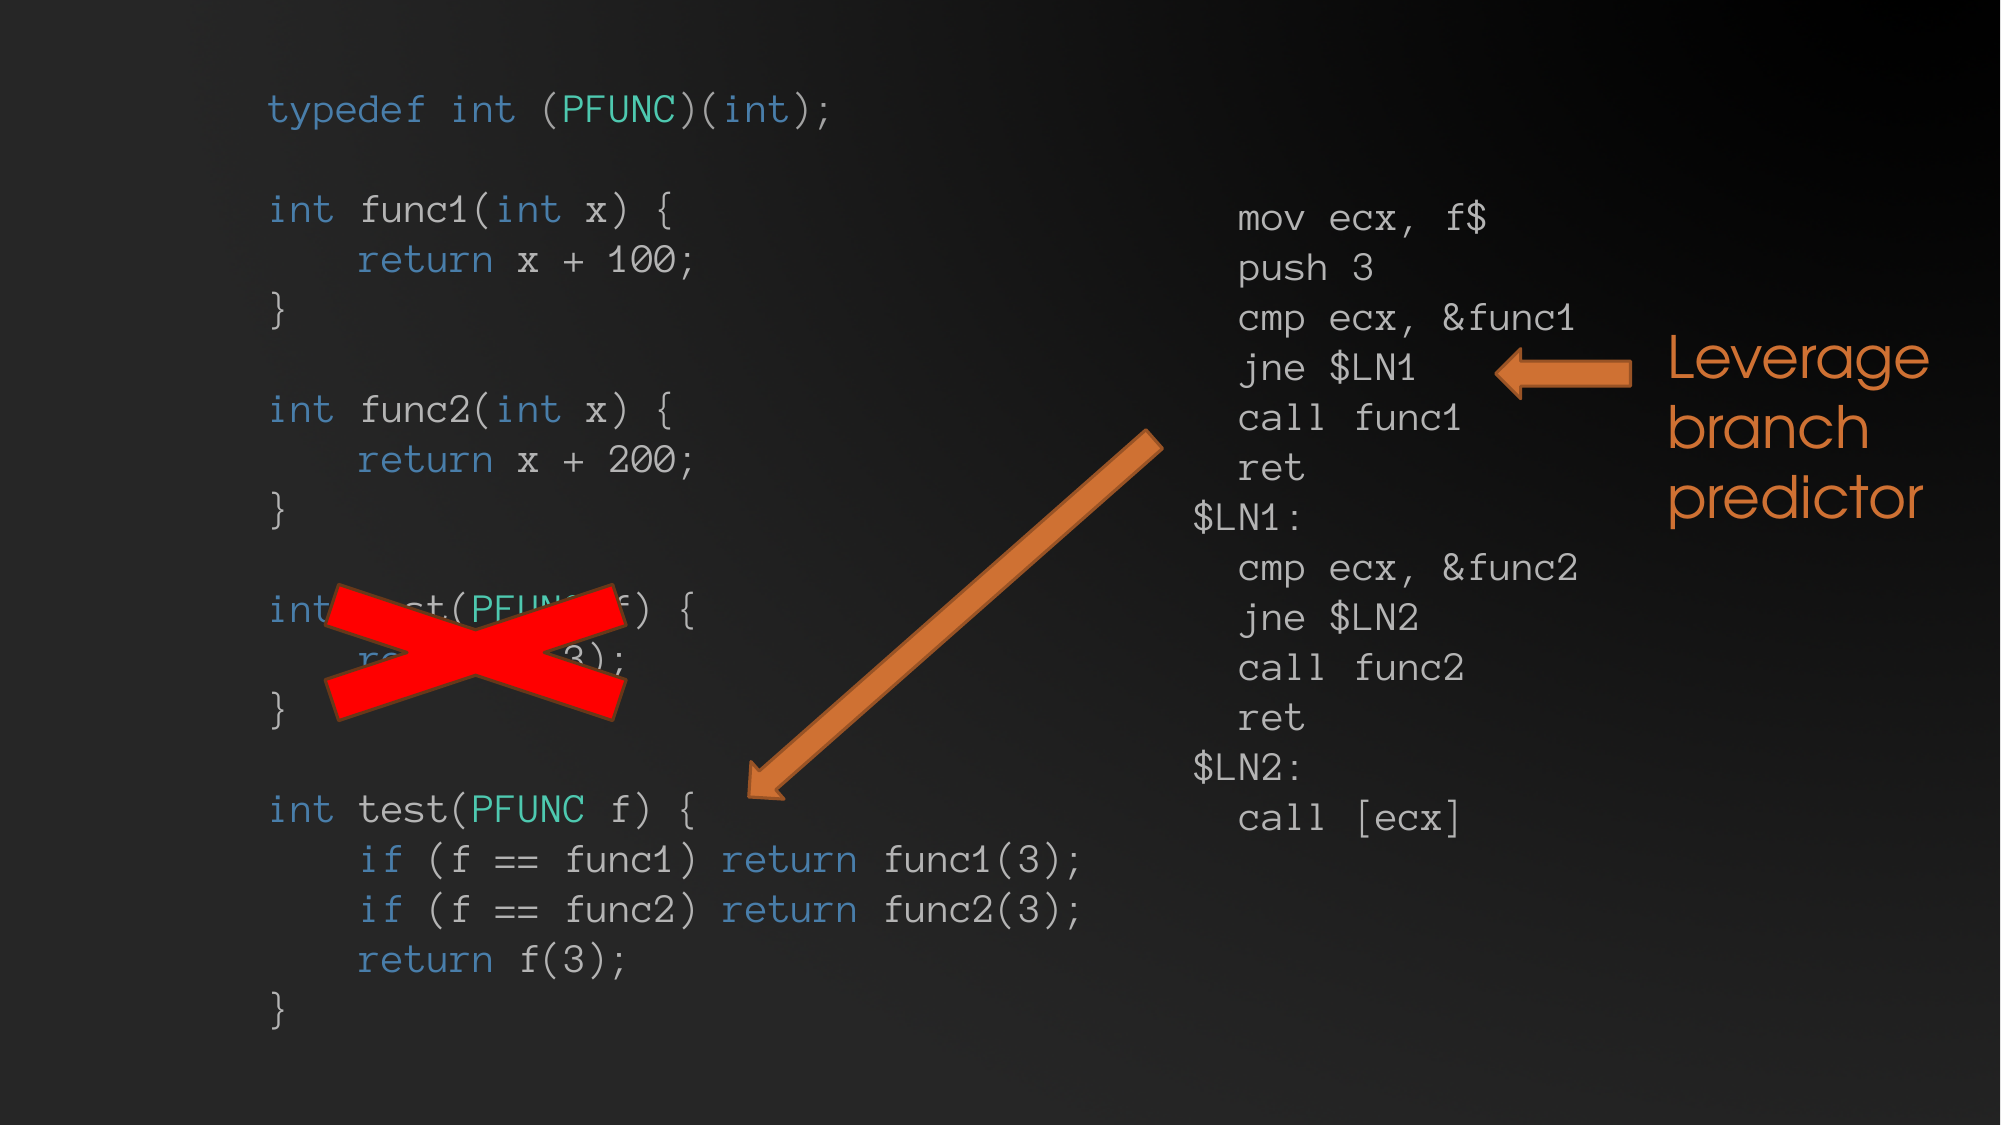

typedef int (PFUNC)(int);

int func1(int x) {
    return x + 100;
}

int func2(int x) {
    return x + 200;
}

int test(PFUNC f) {
    return f(3);
}

int test(PFUNC f) {
    if (f == func1) return func1(3);
    if (f == func2) return func2(3);
    return f(3);
}
  mov ecx, f$
  push 3
  cmp ecx, &func1
  jne $LN1
  call func1
  ret
$LN1:
  cmp ecx, &func2
  jne $LN2
  call func2
  ret
$LN2:
  call [ecx]

Leverage
branch predictor